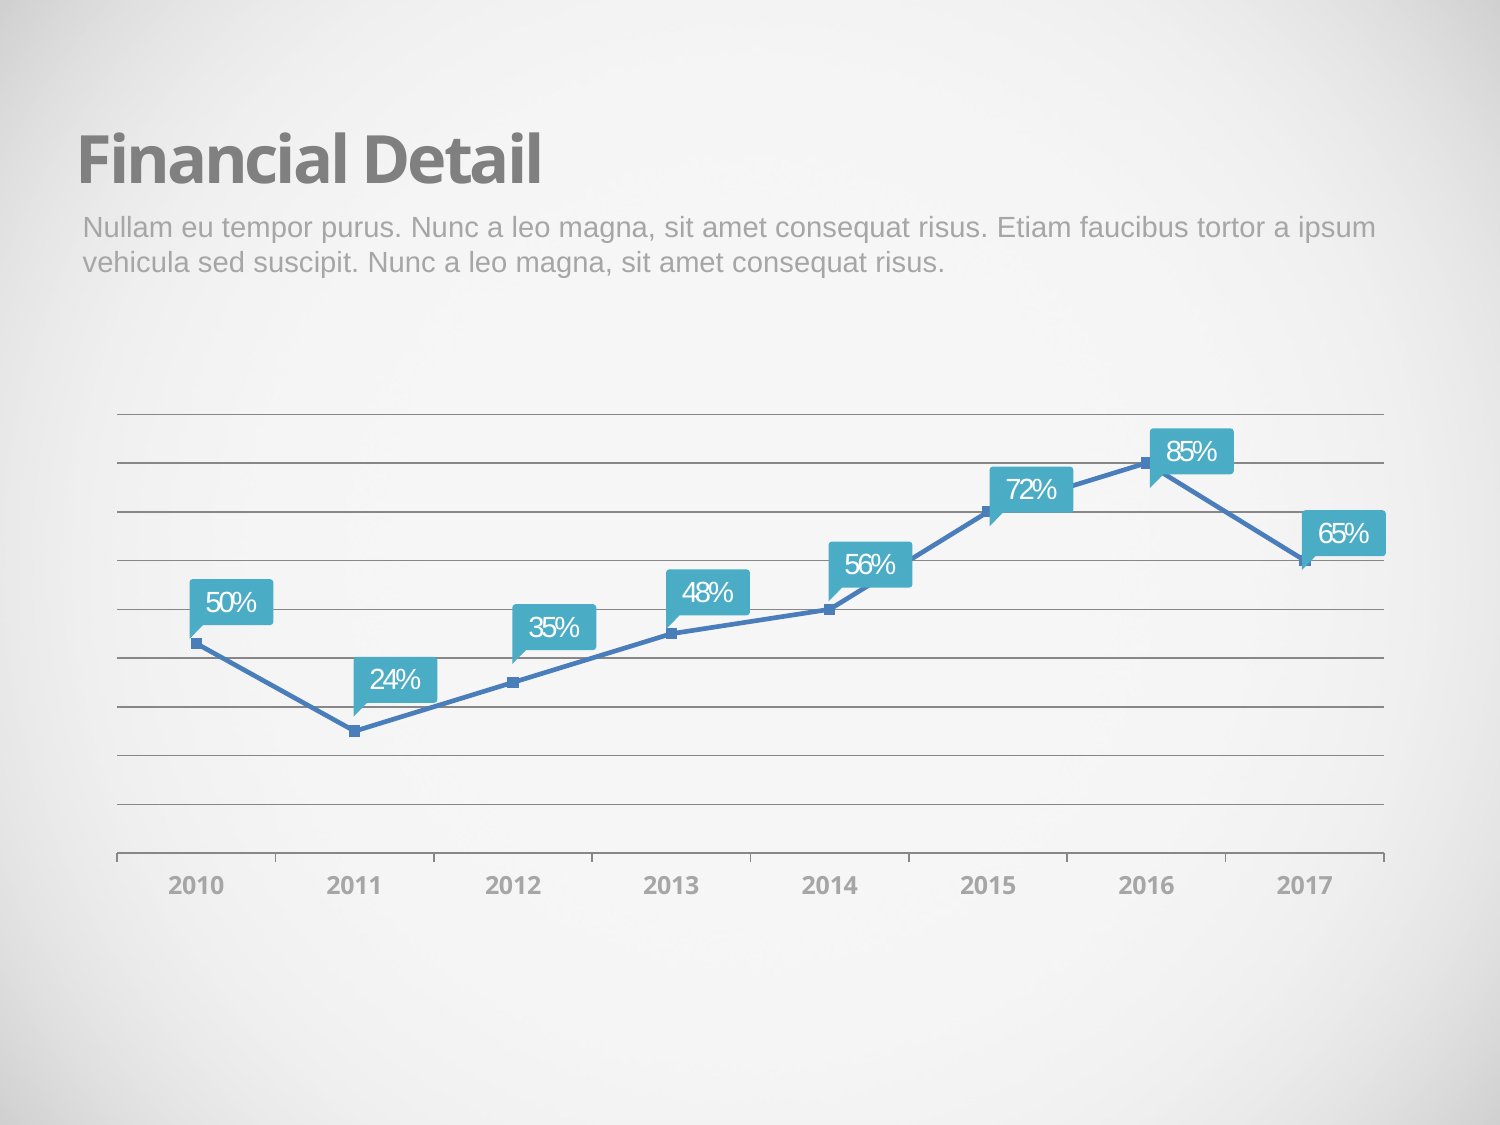

Financial Detail
Nullam eu tempor purus. Nunc a leo magna, sit amet consequat risus. Etiam faucibus tortor a ipsum vehicula sed suscipit. Nunc a leo magna, sit amet consequat risus.

### Chart

| Category | Series 1 |
|---|---|
| 2010 | 4.3 |
| 2011 | 2.5 |
| 2012 | 3.5 |
| 2013 | 4.5 |
| 2014 | 5.0 |
| 2015 | 7.0 |
| 2016 | 8.0 |
| 2017 | 6.0 |
85%

72%

65%

56%

48%

50%

35%

24%